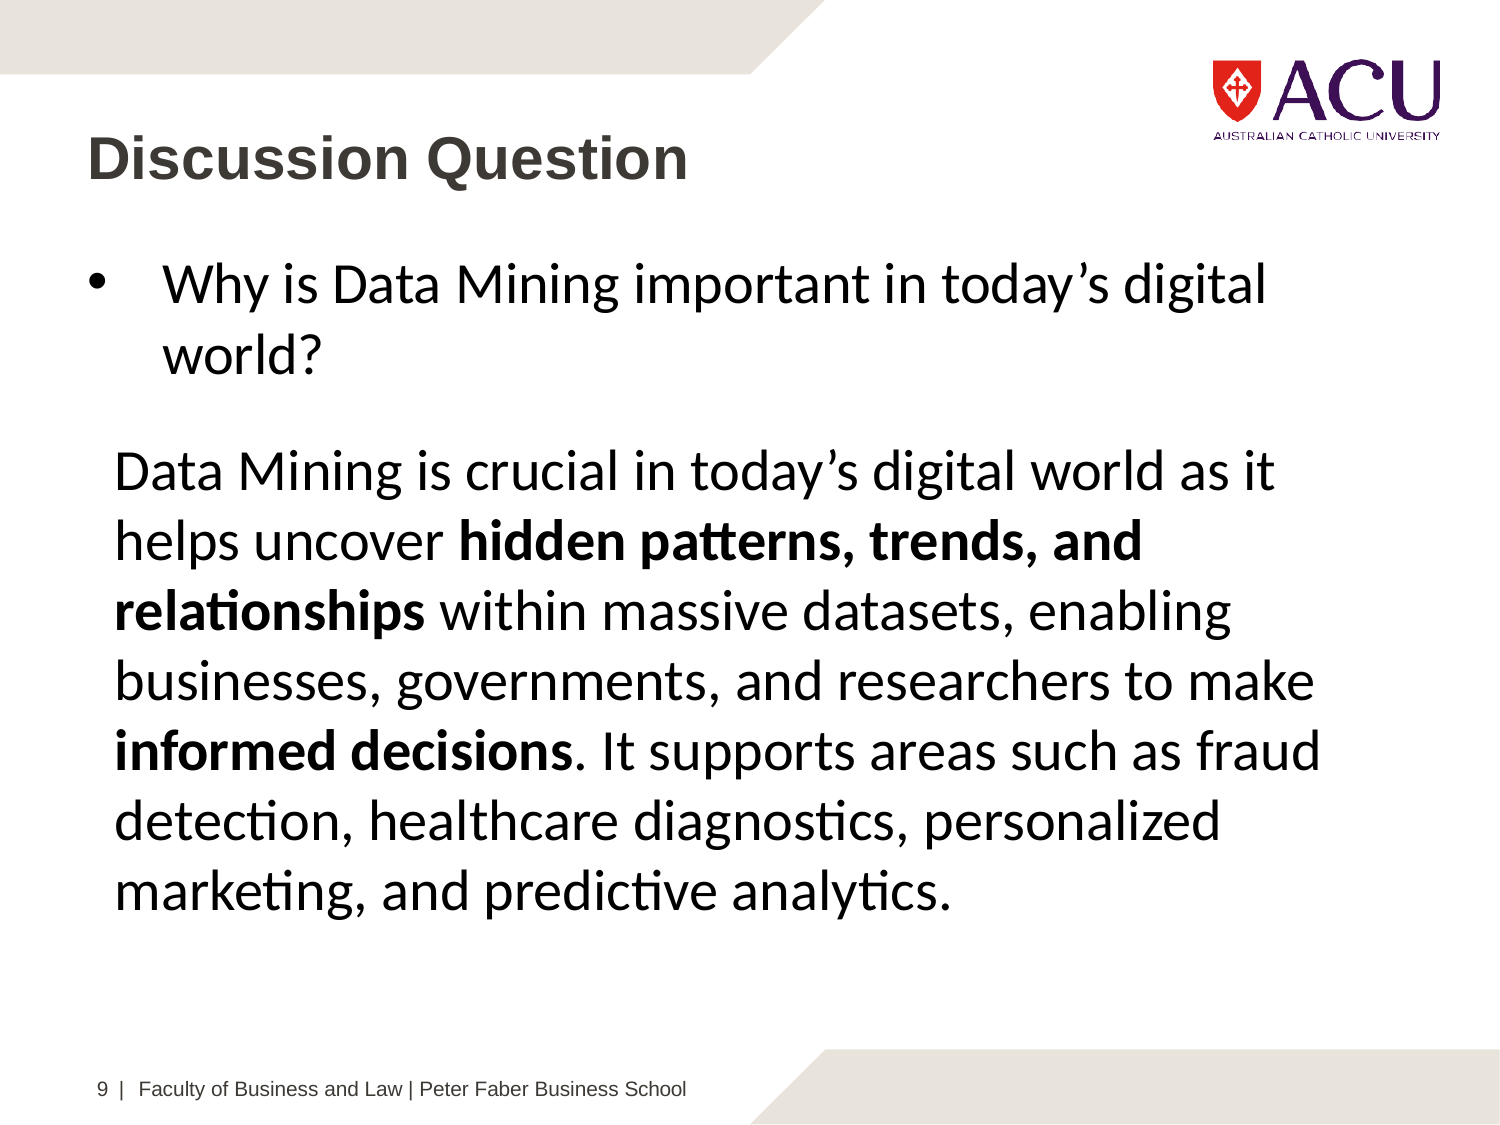

# Discussion Question
Why is Data Mining important in today’s digital world?
Data Mining is crucial in today’s digital world as it helps uncover hidden patterns, trends, and relationships within massive datasets, enabling businesses, governments, and researchers to make informed decisions. It supports areas such as fraud detection, healthcare diagnostics, personalized marketing, and predictive analytics.
9 | Faculty of Business and Law | Peter Faber Business School